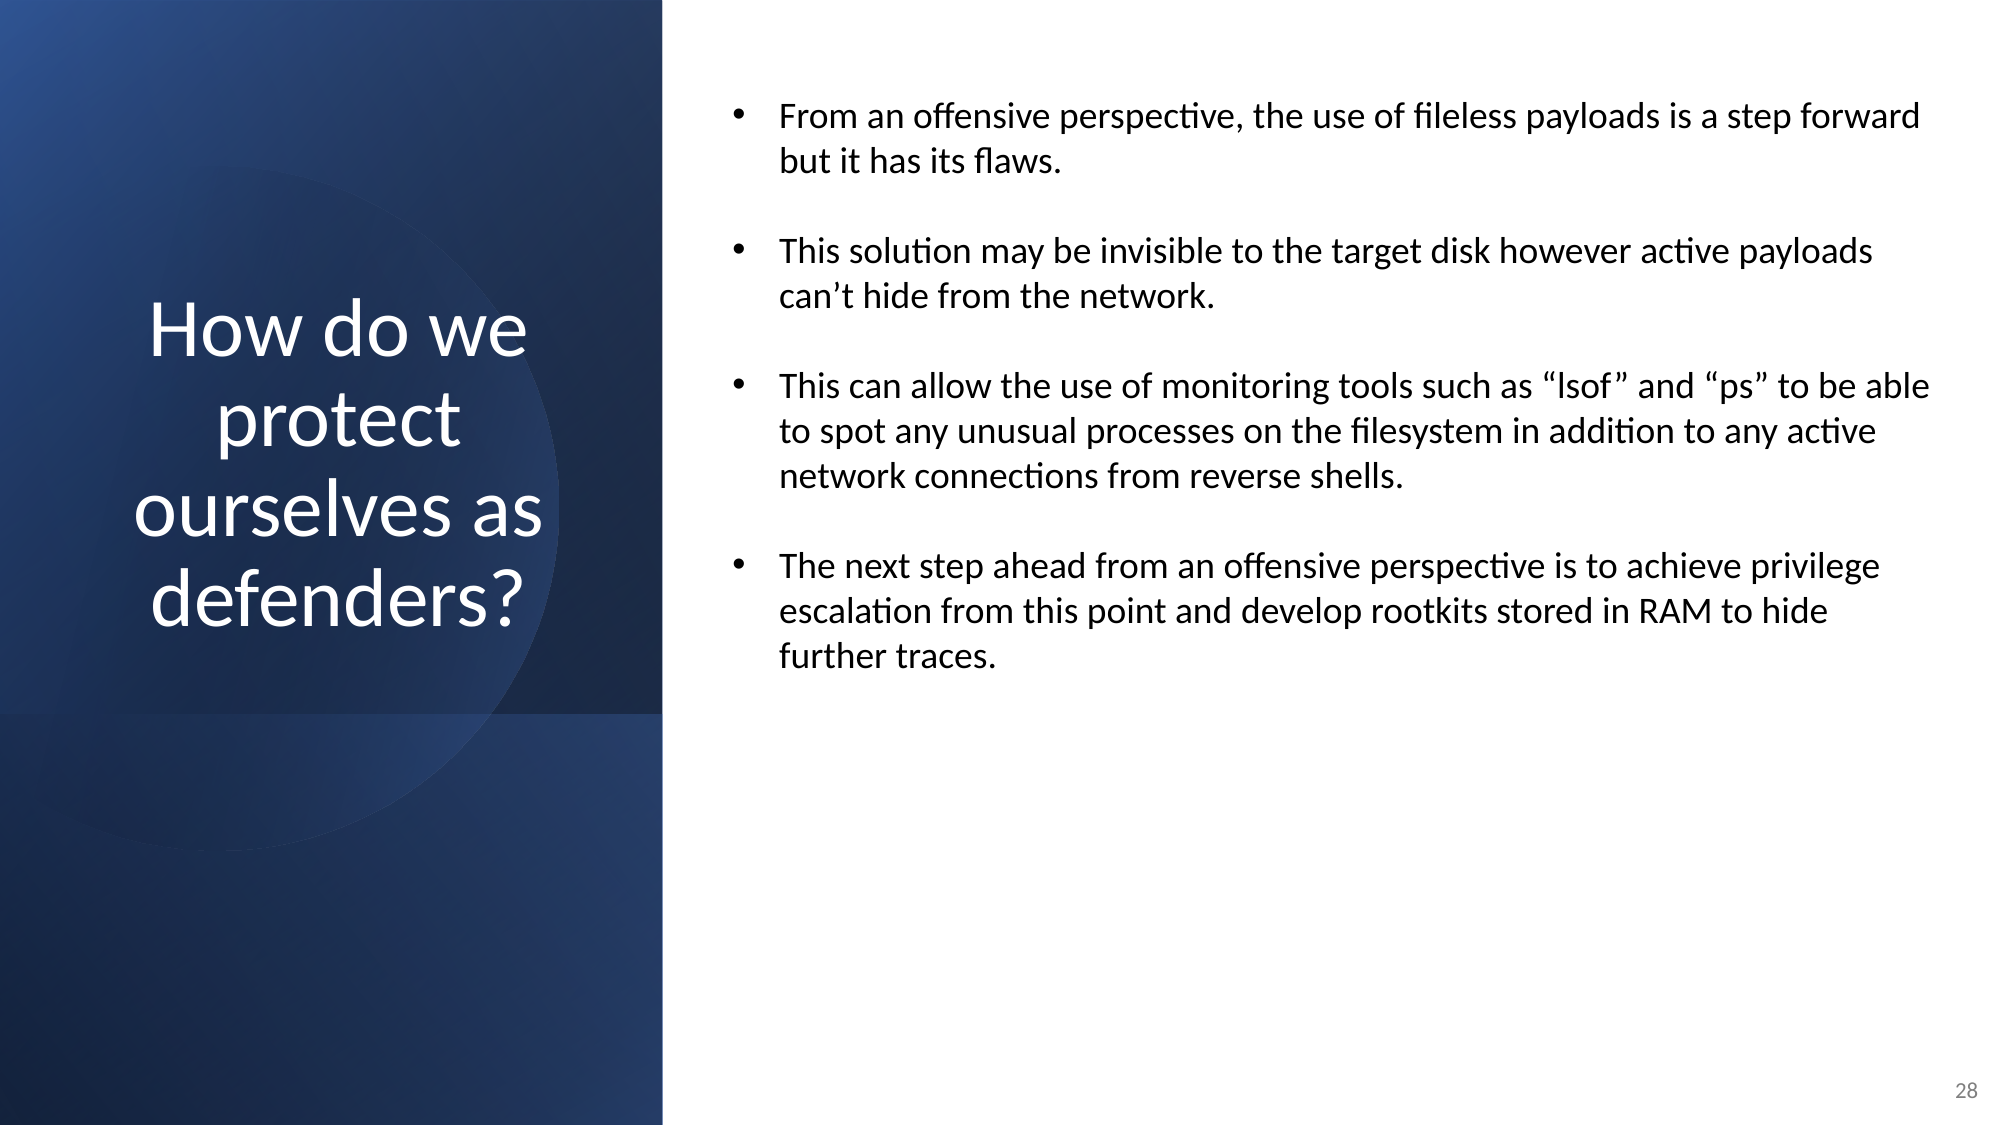

From an offensive perspective, the use of fileless payloads is a step forward but it has its flaws.

This solution may be invisible to the target disk however active payloads can’t hide from the network.

This can allow the use of monitoring tools such as “lsof” and “ps” to be able to spot any unusual processes on the filesystem in addition to any active network connections from reverse shells.

The next step ahead from an offensive perspective is to achieve privilege escalation from this point and develop rootkits stored in RAM to hide further traces.
# How do we protect ourselves as defenders?

28